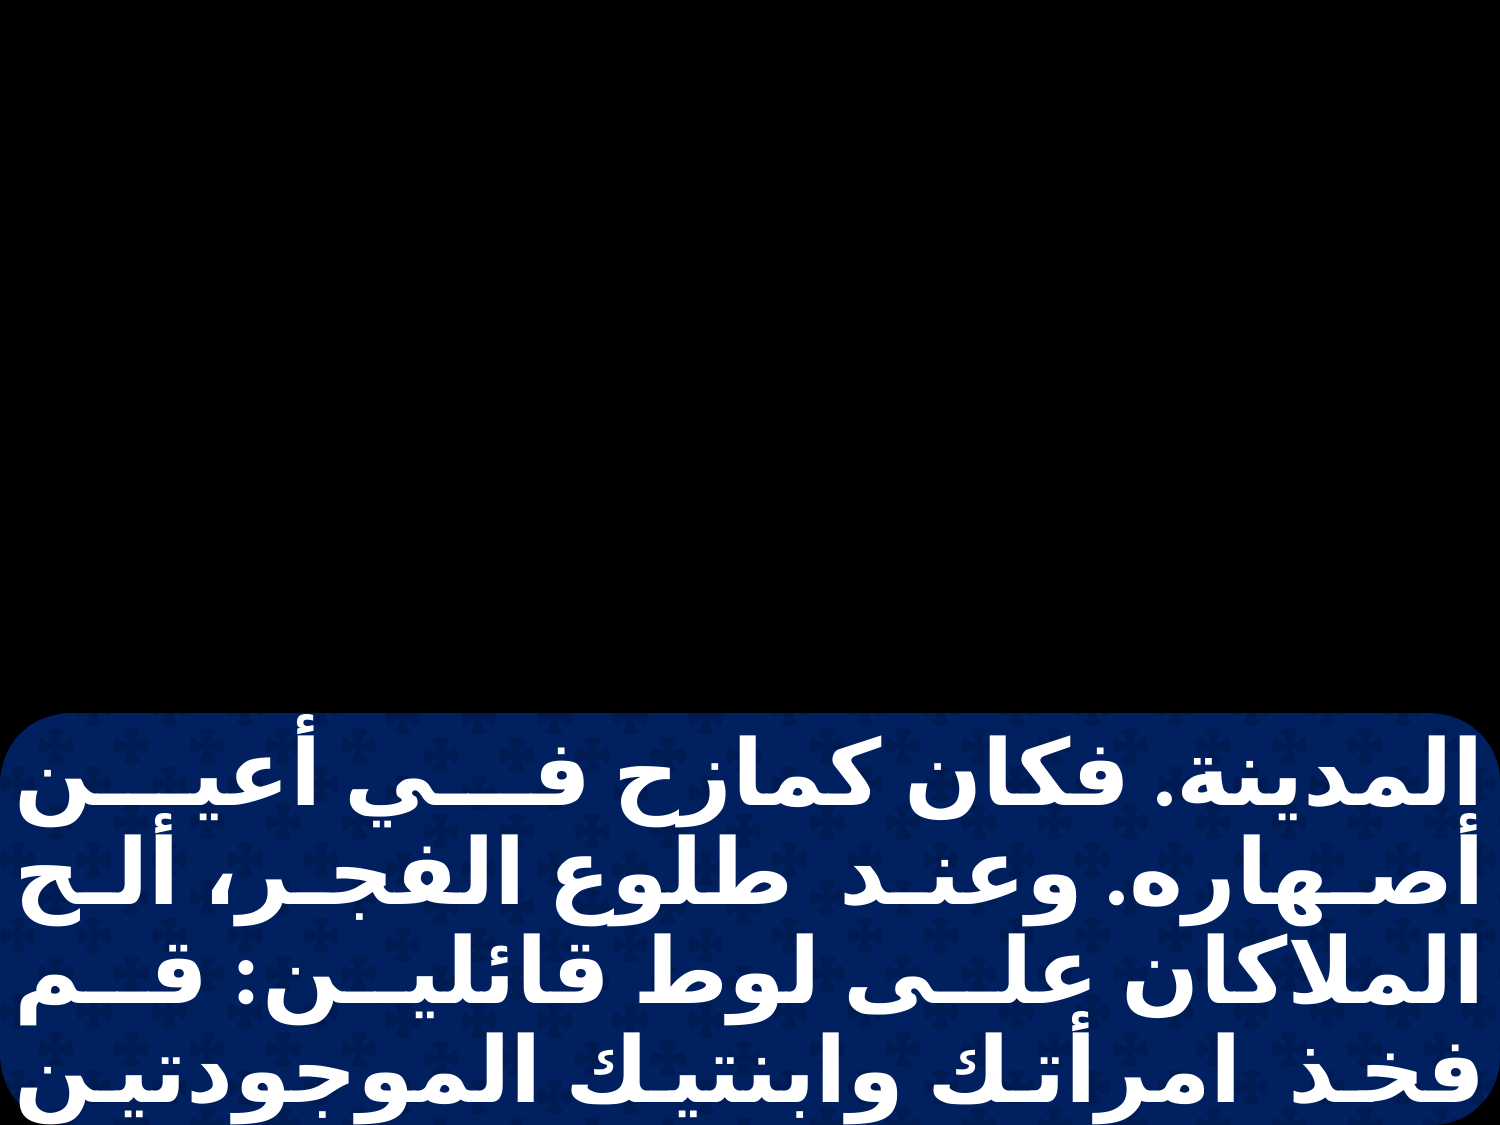

المدينة. فكان كمازح في أعين أصهاره. وعند  طلوع الفجر، ألح الملاكان على لوط قائلين: قم فخذ  امرأتك وابنتيك الموجودتين لئلا تهلك بإثم المدينة.  فتوانى لوط، فأمسك الرجلان بيده وبيد امرأته